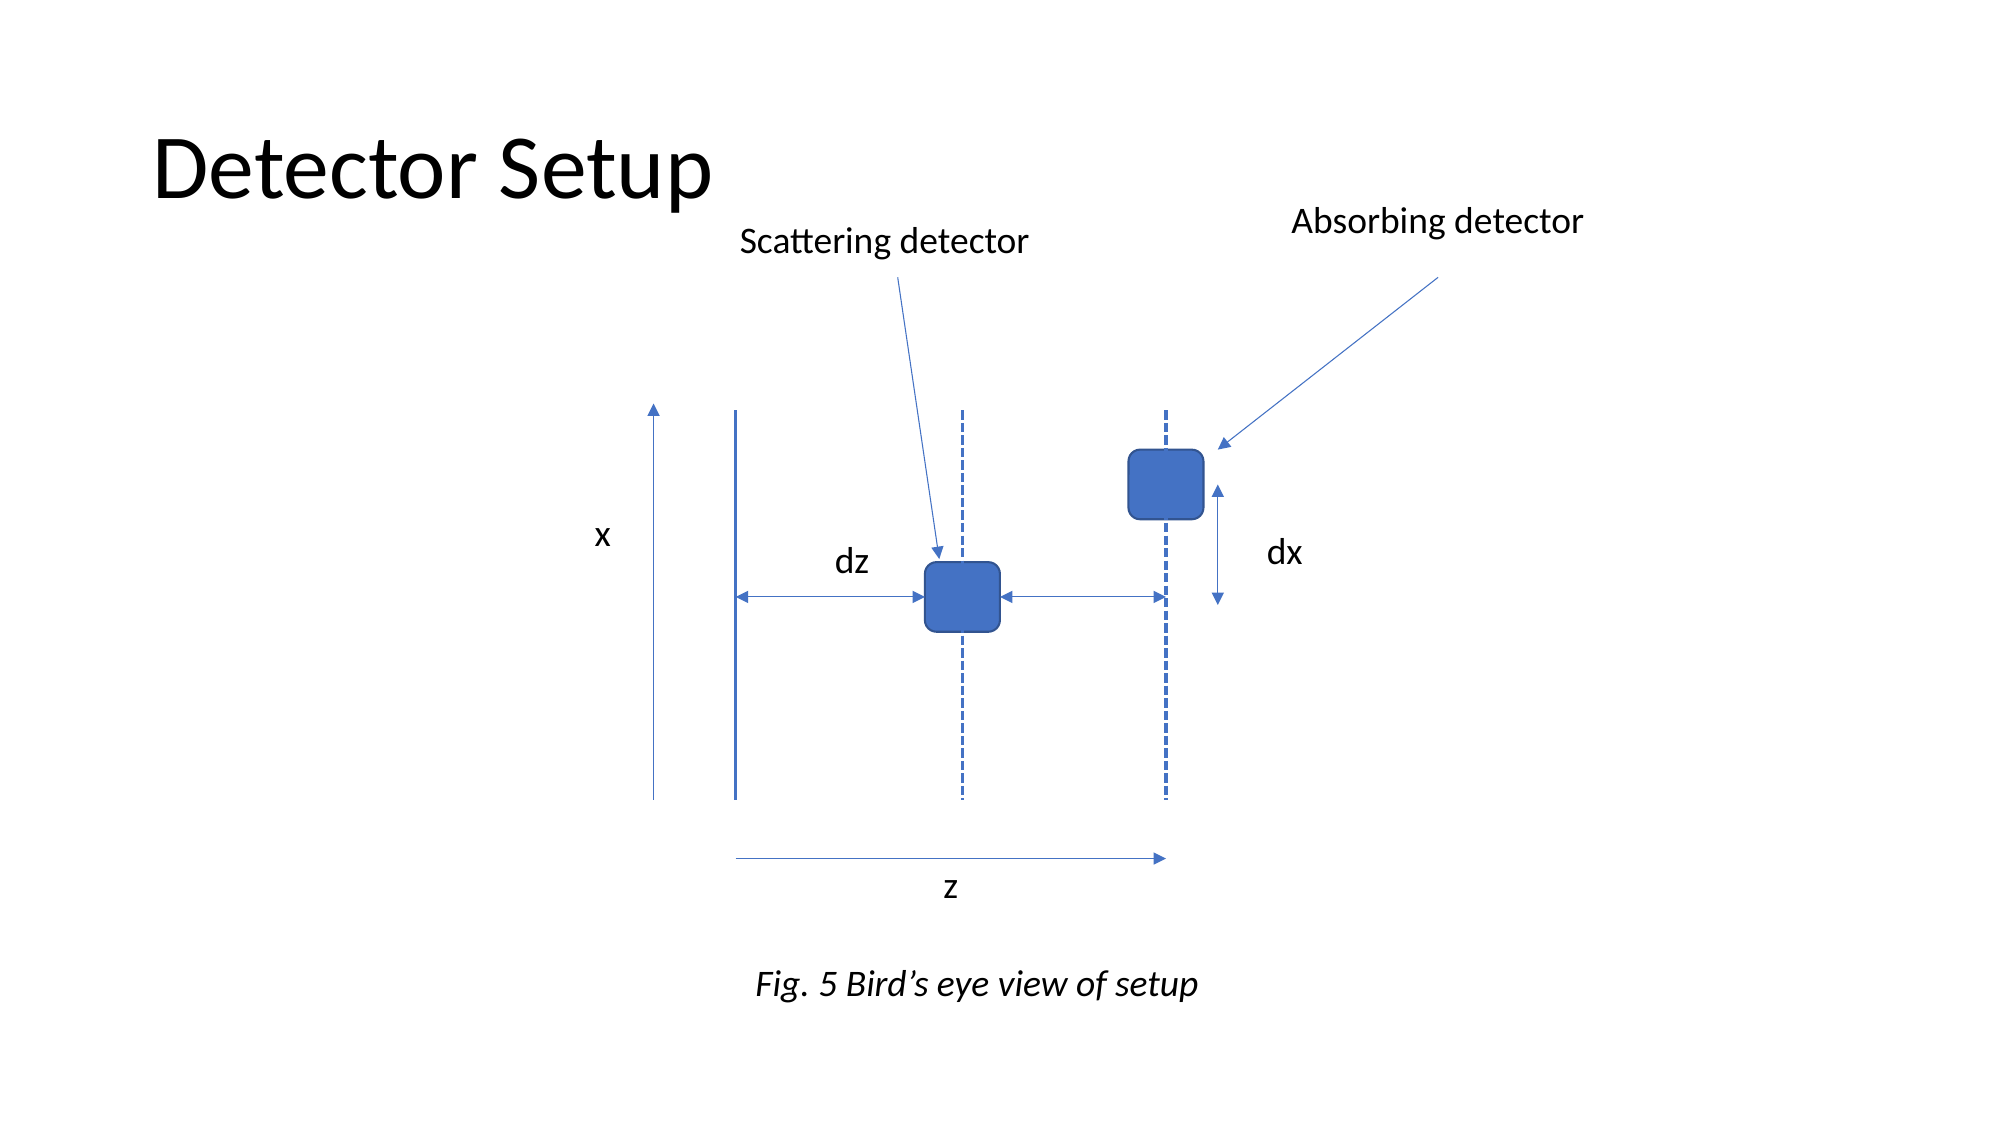

# Detector Setup
Absorbing detector
Scattering detector

x
dx
dz

z
Fig. 5 Bird’s eye view of setup